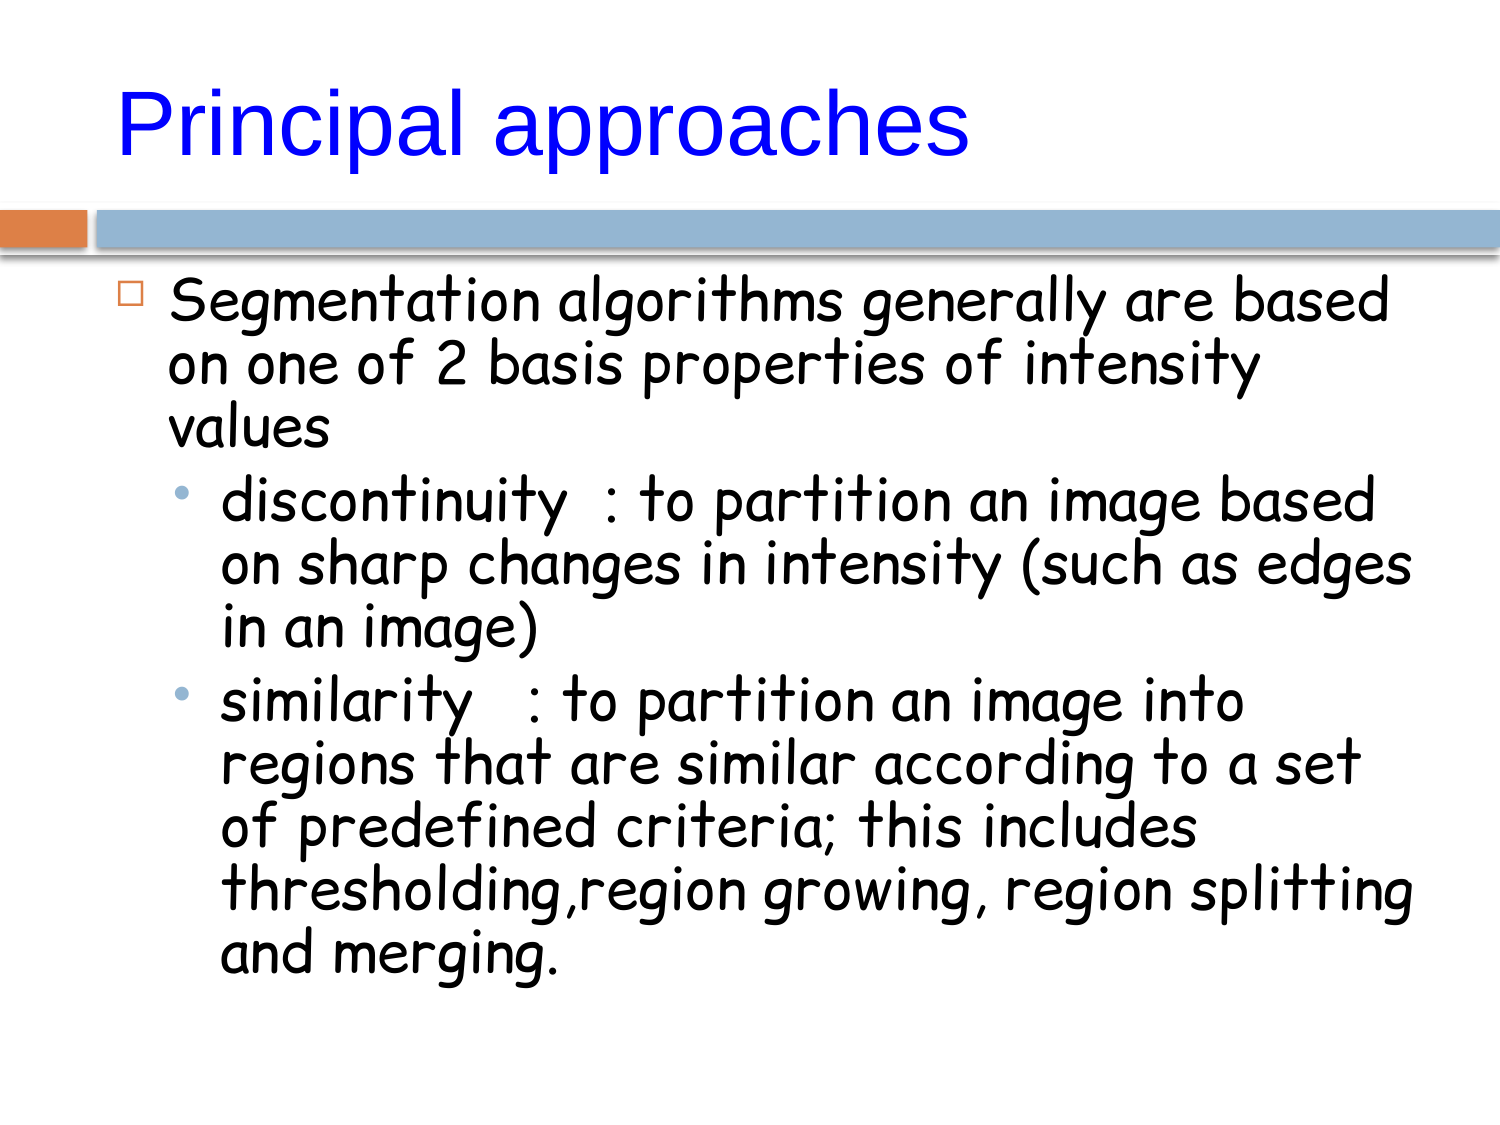

# Principal approaches
Segmentation algorithms generally are based on one of 2 basis properties of intensity values
discontinuity  : to partition an image based on sharp changes in intensity (such as edges in an image)
similarity   : to partition an image into regions that are similar according to a set
of predefined criteria; this includes thresholding,region growing, region splitting and merging.